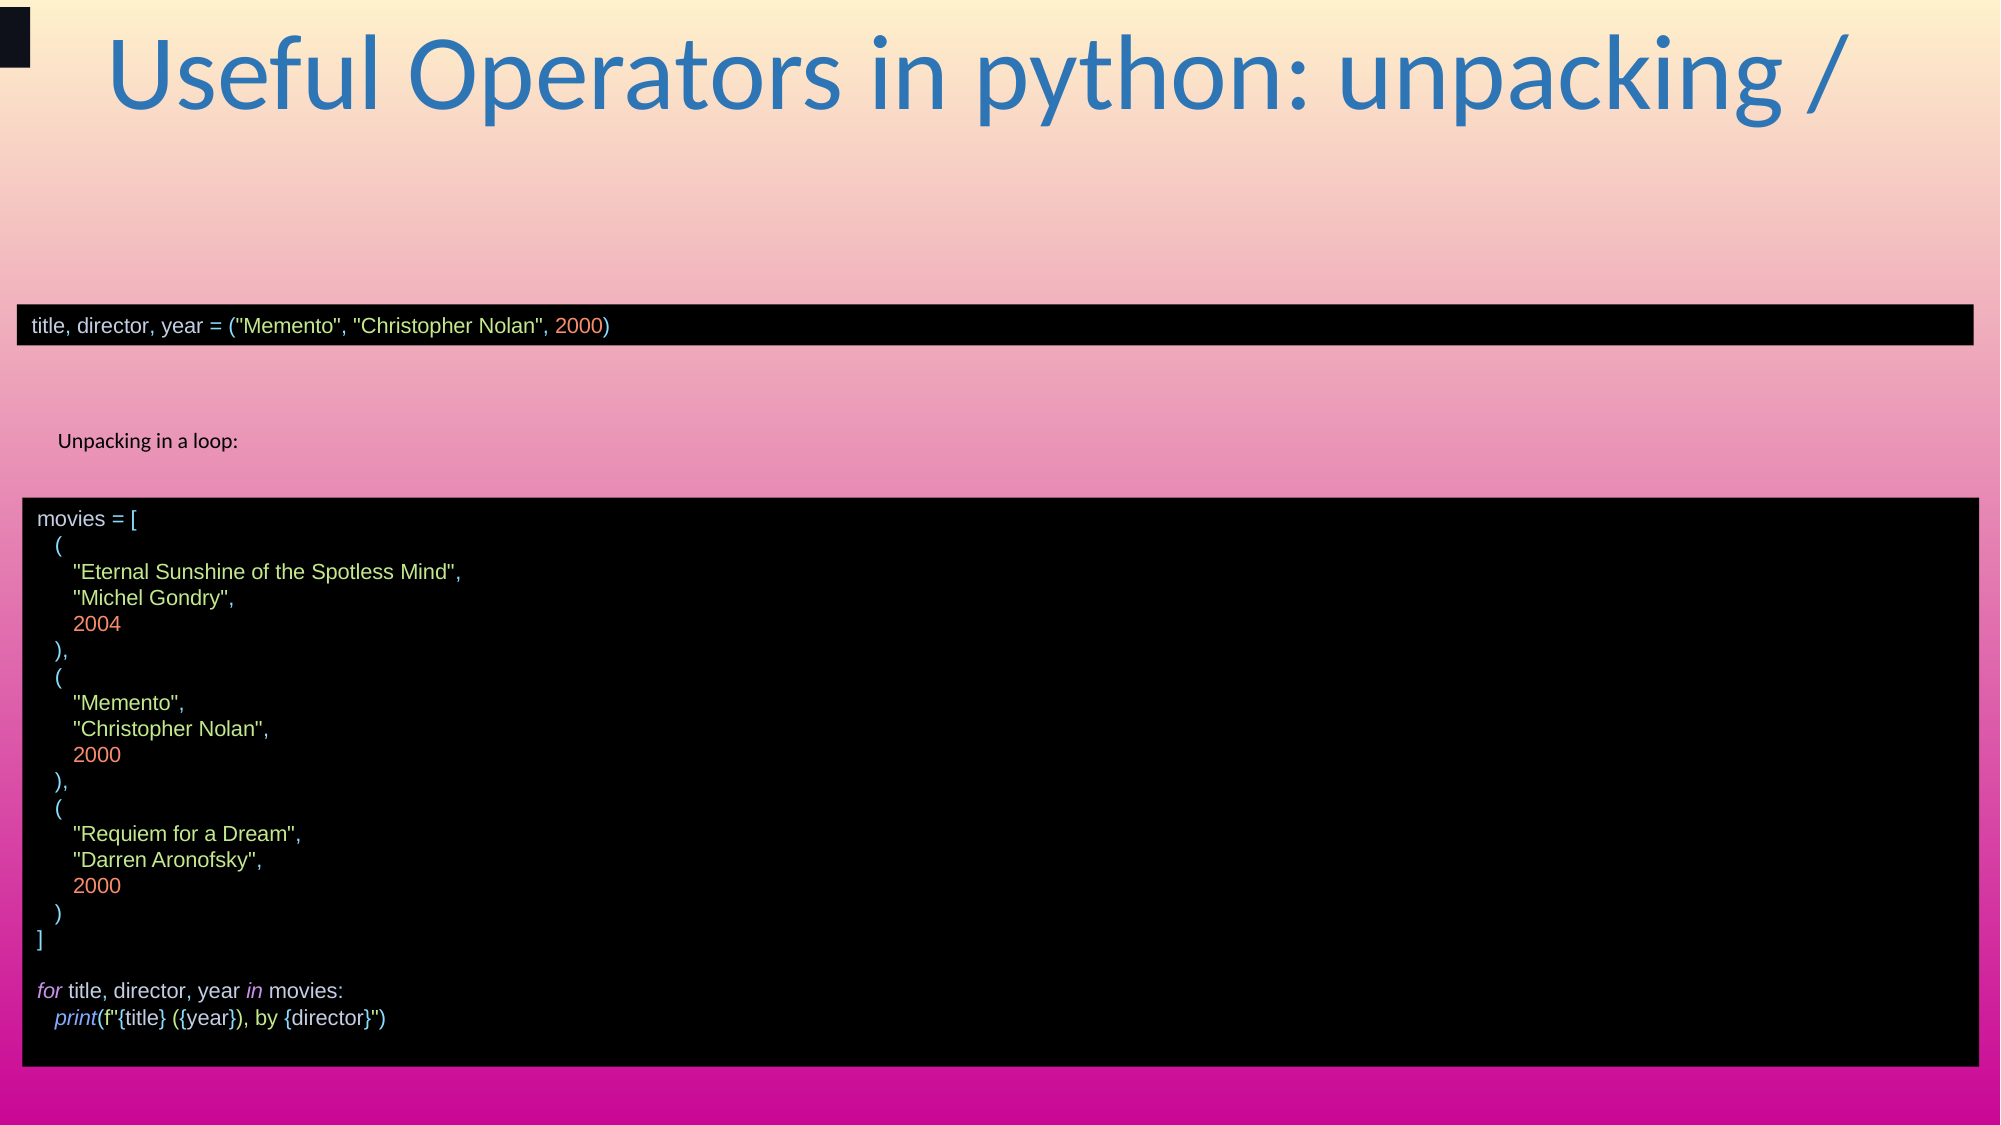

# Unpacking operator
Useful Operators in python: unpacking /

title, director, year = ("Memento", "Christopher Nolan", 2000)
Unpacking in a loop:
movies = [
   (
      "Eternal Sunshine of the Spotless Mind",
      "Michel Gondry",
      2004
   ),
   (
      "Memento",
      "Christopher Nolan",
      2000
   ),
   (
      "Requiem for a Dream",
      "Darren Aronofsky",
      2000
   )
]
for title, director, year in movies:
   print(f"{title} ({year}), by {director}")

145